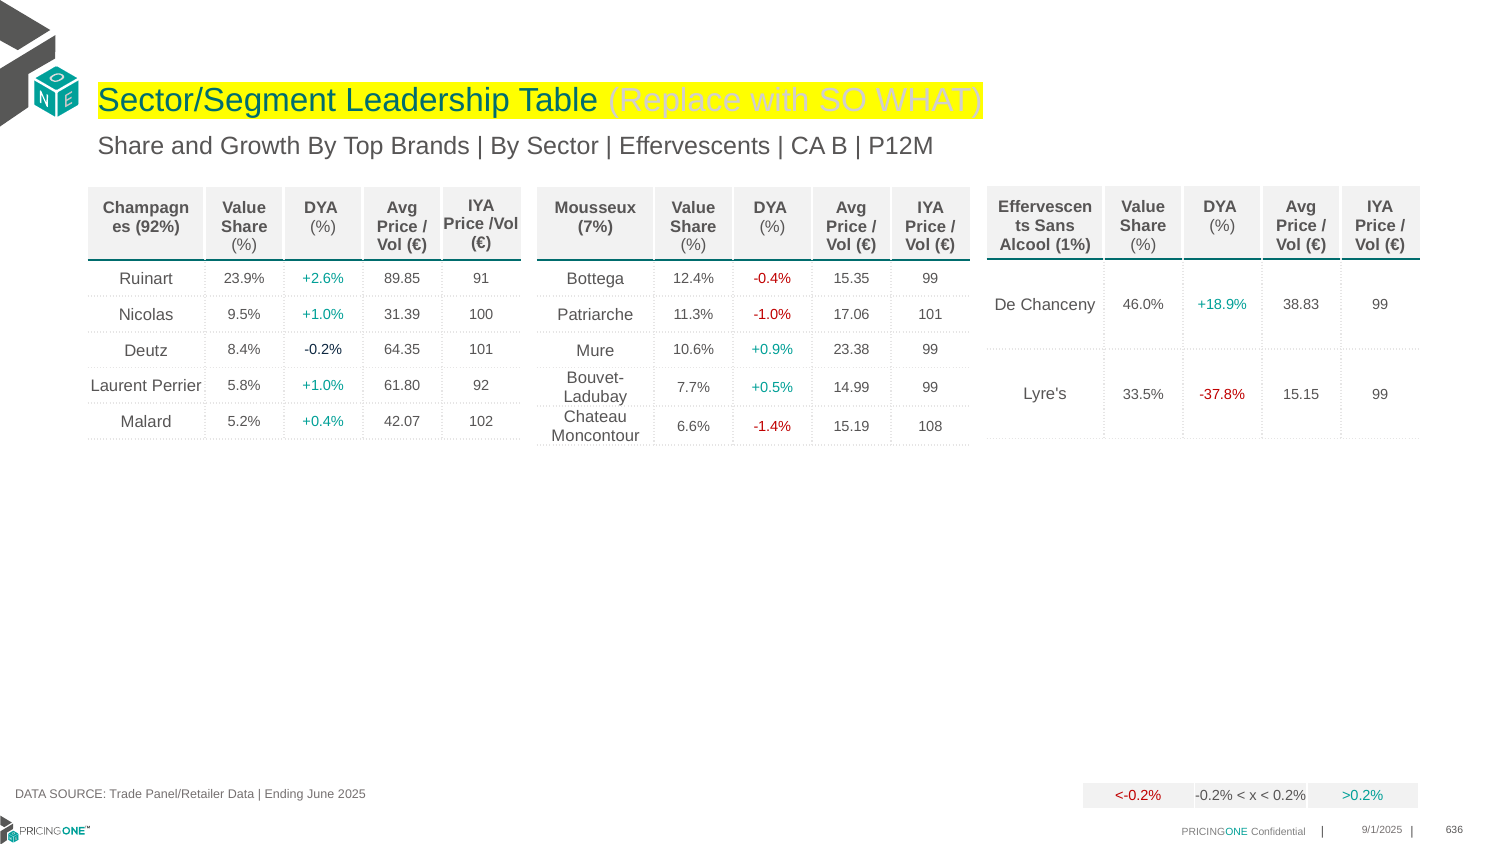

# Sector/Segment Leadership Table (Replace with SO WHAT)
Share and Growth By Top Brands | By Sector | Effervescents | CA B | P12M
| Effervescents Sans Alcool (1%) | Value Share (%) | DYA (%) | Avg Price /Vol (€) | IYA Price /Vol (€) |
| --- | --- | --- | --- | --- |
| De Chanceny | 46.0% | +18.9% | 38.83 | 99 |
| Lyre's | 33.5% | -37.8% | 15.15 | 99 |
| Champagnes (92%) | Value Share (%) | DYA (%) | Avg Price /Vol (€) | IYA Price /Vol (€) |
| --- | --- | --- | --- | --- |
| Ruinart | 23.9% | +2.6% | 89.85 | 91 |
| Nicolas | 9.5% | +1.0% | 31.39 | 100 |
| Deutz | 8.4% | -0.2% | 64.35 | 101 |
| Laurent Perrier | 5.8% | +1.0% | 61.80 | 92 |
| Malard | 5.2% | +0.4% | 42.07 | 102 |
| Mousseux (7%) | Value Share (%) | DYA (%) | Avg Price /Vol (€) | IYA Price /Vol (€) |
| --- | --- | --- | --- | --- |
| Bottega | 12.4% | -0.4% | 15.35 | 99 |
| Patriarche | 11.3% | -1.0% | 17.06 | 101 |
| Mure | 10.6% | +0.9% | 23.38 | 99 |
| Bouvet-Ladubay | 7.7% | +0.5% | 14.99 | 99 |
| Chateau Moncontour | 6.6% | -1.4% | 15.19 | 108 |
DATA SOURCE: Trade Panel/Retailer Data | Ending June 2025
| <-0.2% | -0.2% < x < 0.2% | >0.2% |
| --- | --- | --- |

9/1/2025
636